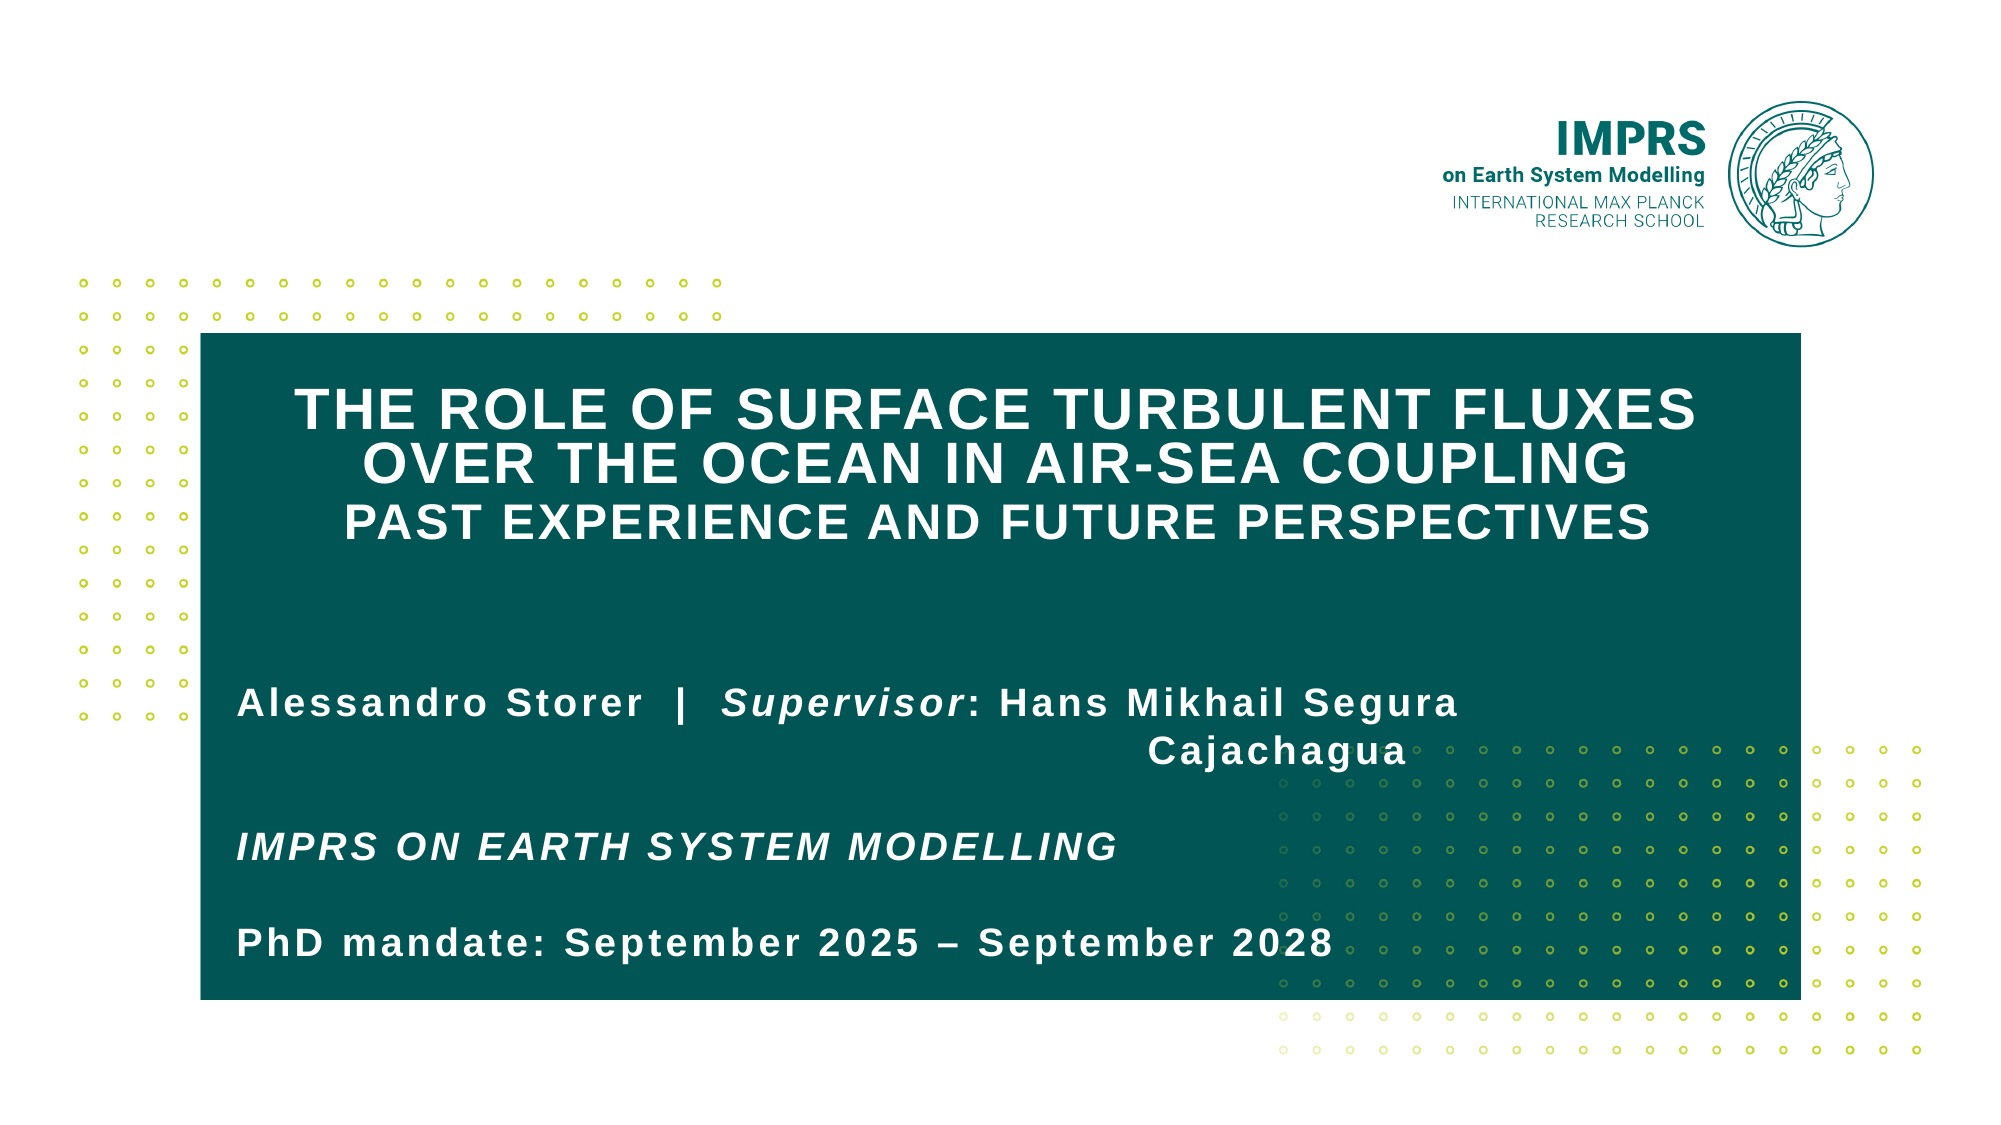

# The role of surface turbulent fluxes over the ocean in air-sea coupling Past experience and Future perspectives
Alessandro Storer  |  Supervisor: Hans Mikhail Segura    			                                         Cajachagua
IMPRS ON EARTH SYSTEM MODELLING
PhD mandate: September 2025 – September 2028